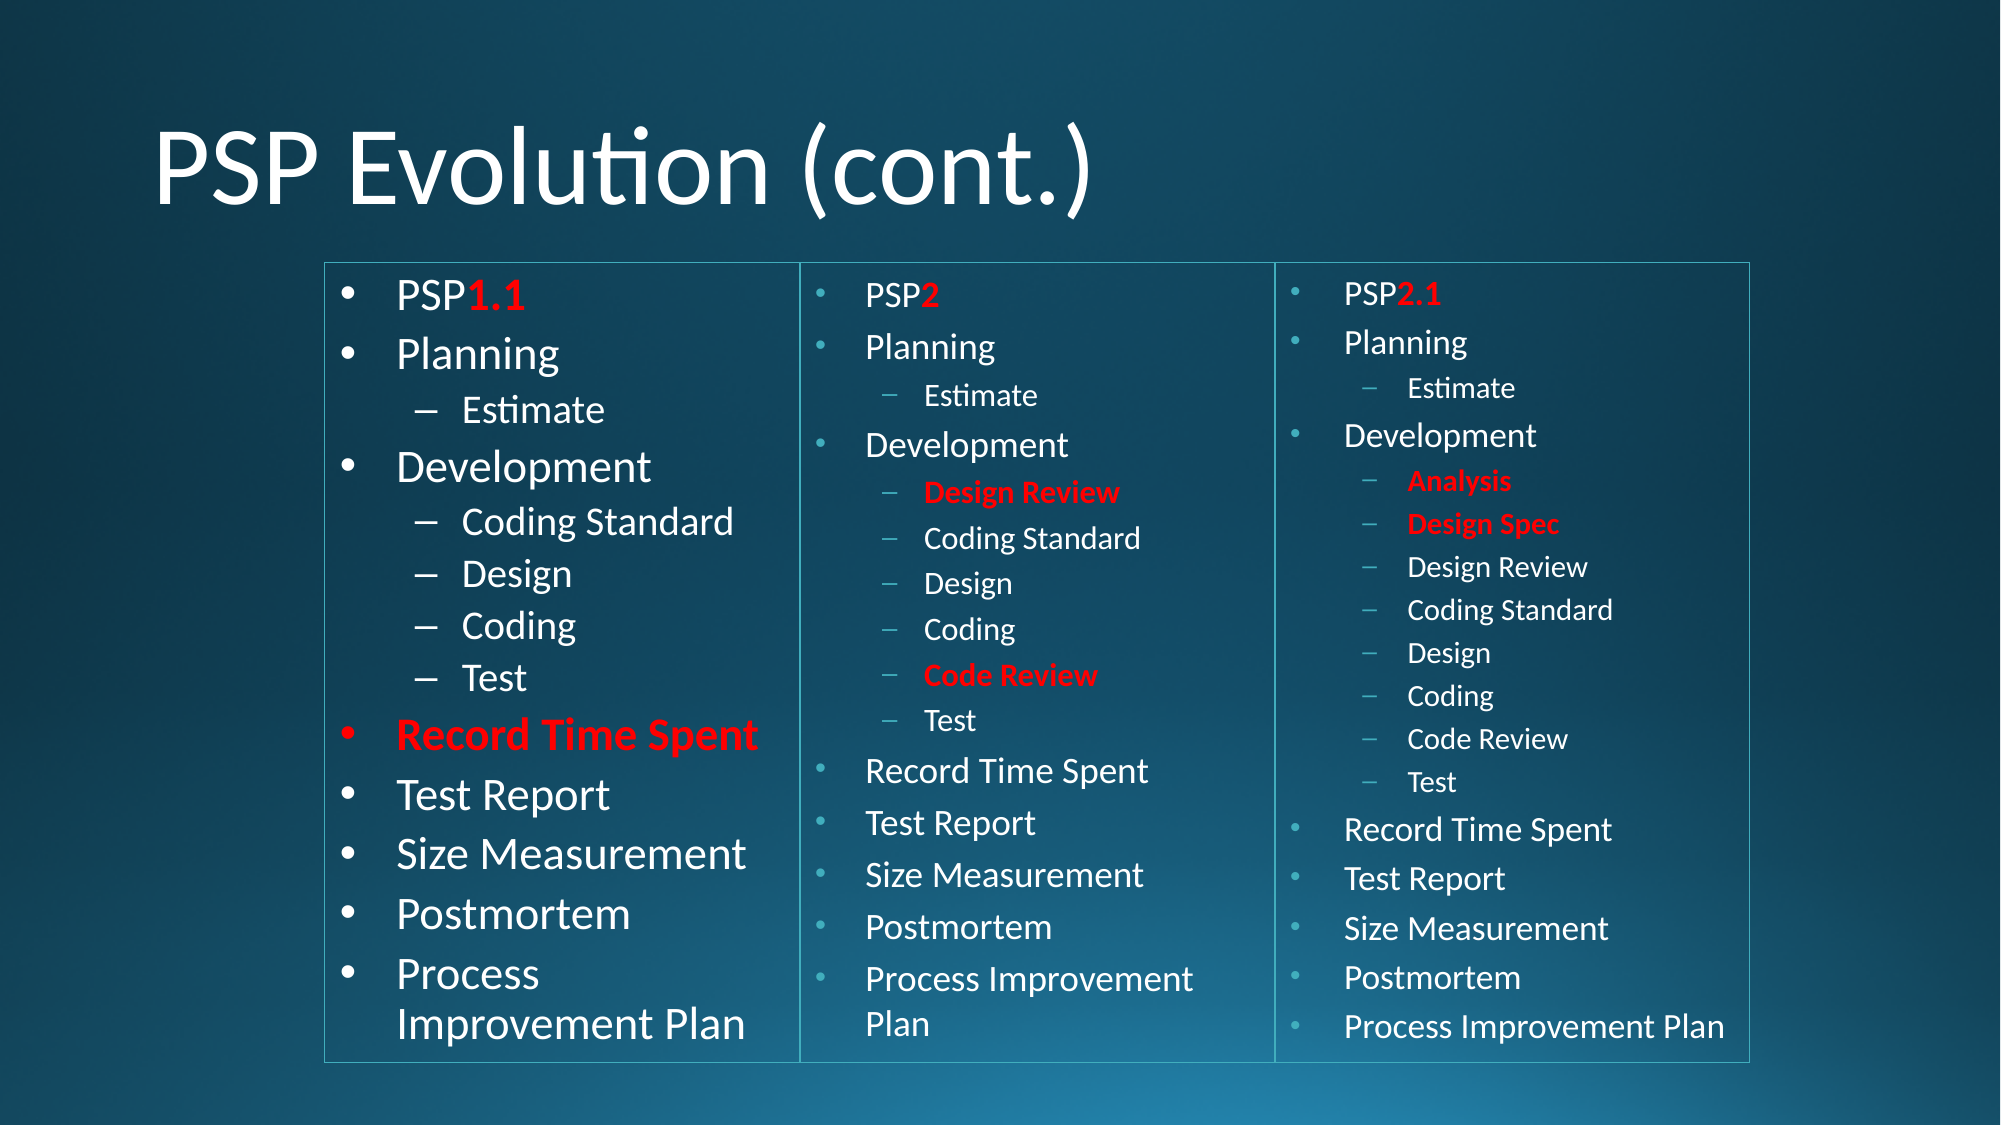

# PSP Evolution (cont.)
PSP1.1
Planning
Estimate
Development
Coding Standard
Design
Coding
Test
Record Time Spent
Test Report
Size Measurement
Postmortem
Process Improvement Plan
PSP2
Planning
Estimate
Development
Design Review
Coding Standard
Design
Coding
Code Review
Test
Record Time Spent
Test Report
Size Measurement
Postmortem
Process Improvement Plan
PSP2.1
Planning
Estimate
Development
Analysis
Design Spec
Design Review
Coding Standard
Design
Coding
Code Review
Test
Record Time Spent
Test Report
Size Measurement
Postmortem
Process Improvement Plan